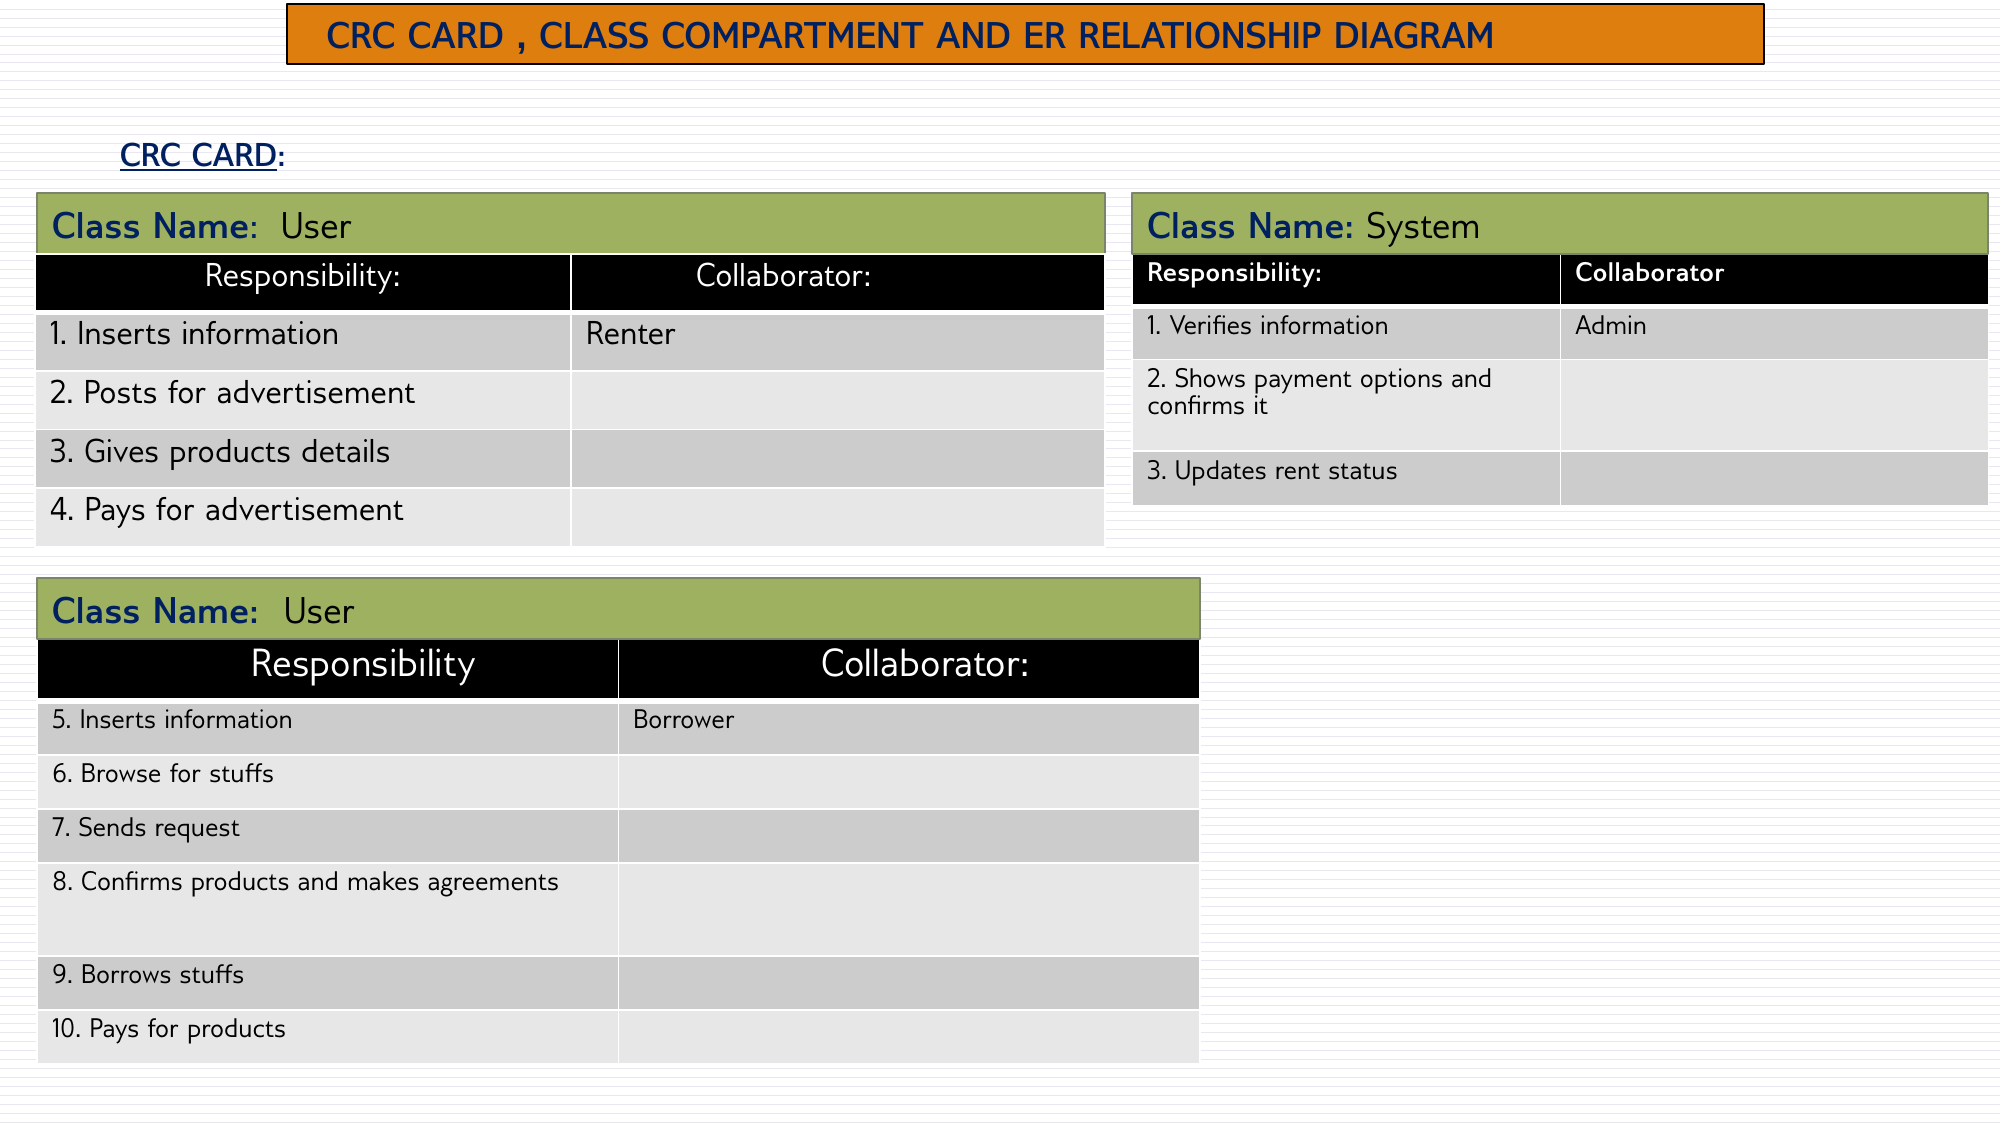

CRC CARD , CLASS COMPARTMENT AND ER RELATIONSHIP DIAGRAM
CRC CARD:
Class Name:  User
Class Name: System
| Responsibility: | Collaborator: |
| --- | --- |
| 1. Inserts information | Renter |
| 2. Posts for advertisement |  |
| 3. Gives products details |  |
| 4. Pays for advertisement |  |
| Responsibility: | Collaborator |
| --- | --- |
| 1. Verifies information | Admin |
| 2. Shows payment options and confirms it |  |
| 3. Updates rent status |  |
Class Name:  User
| Responsibility | Collaborator: |
| --- | --- |
| 5. Inserts information | Borrower |
| 6. Browse for stuffs |  |
| 7. Sends request |  |
| 8. Confirms products and makes agreements |  |
| 9. Borrows stuffs |  |
| 10. Pays for products |  |